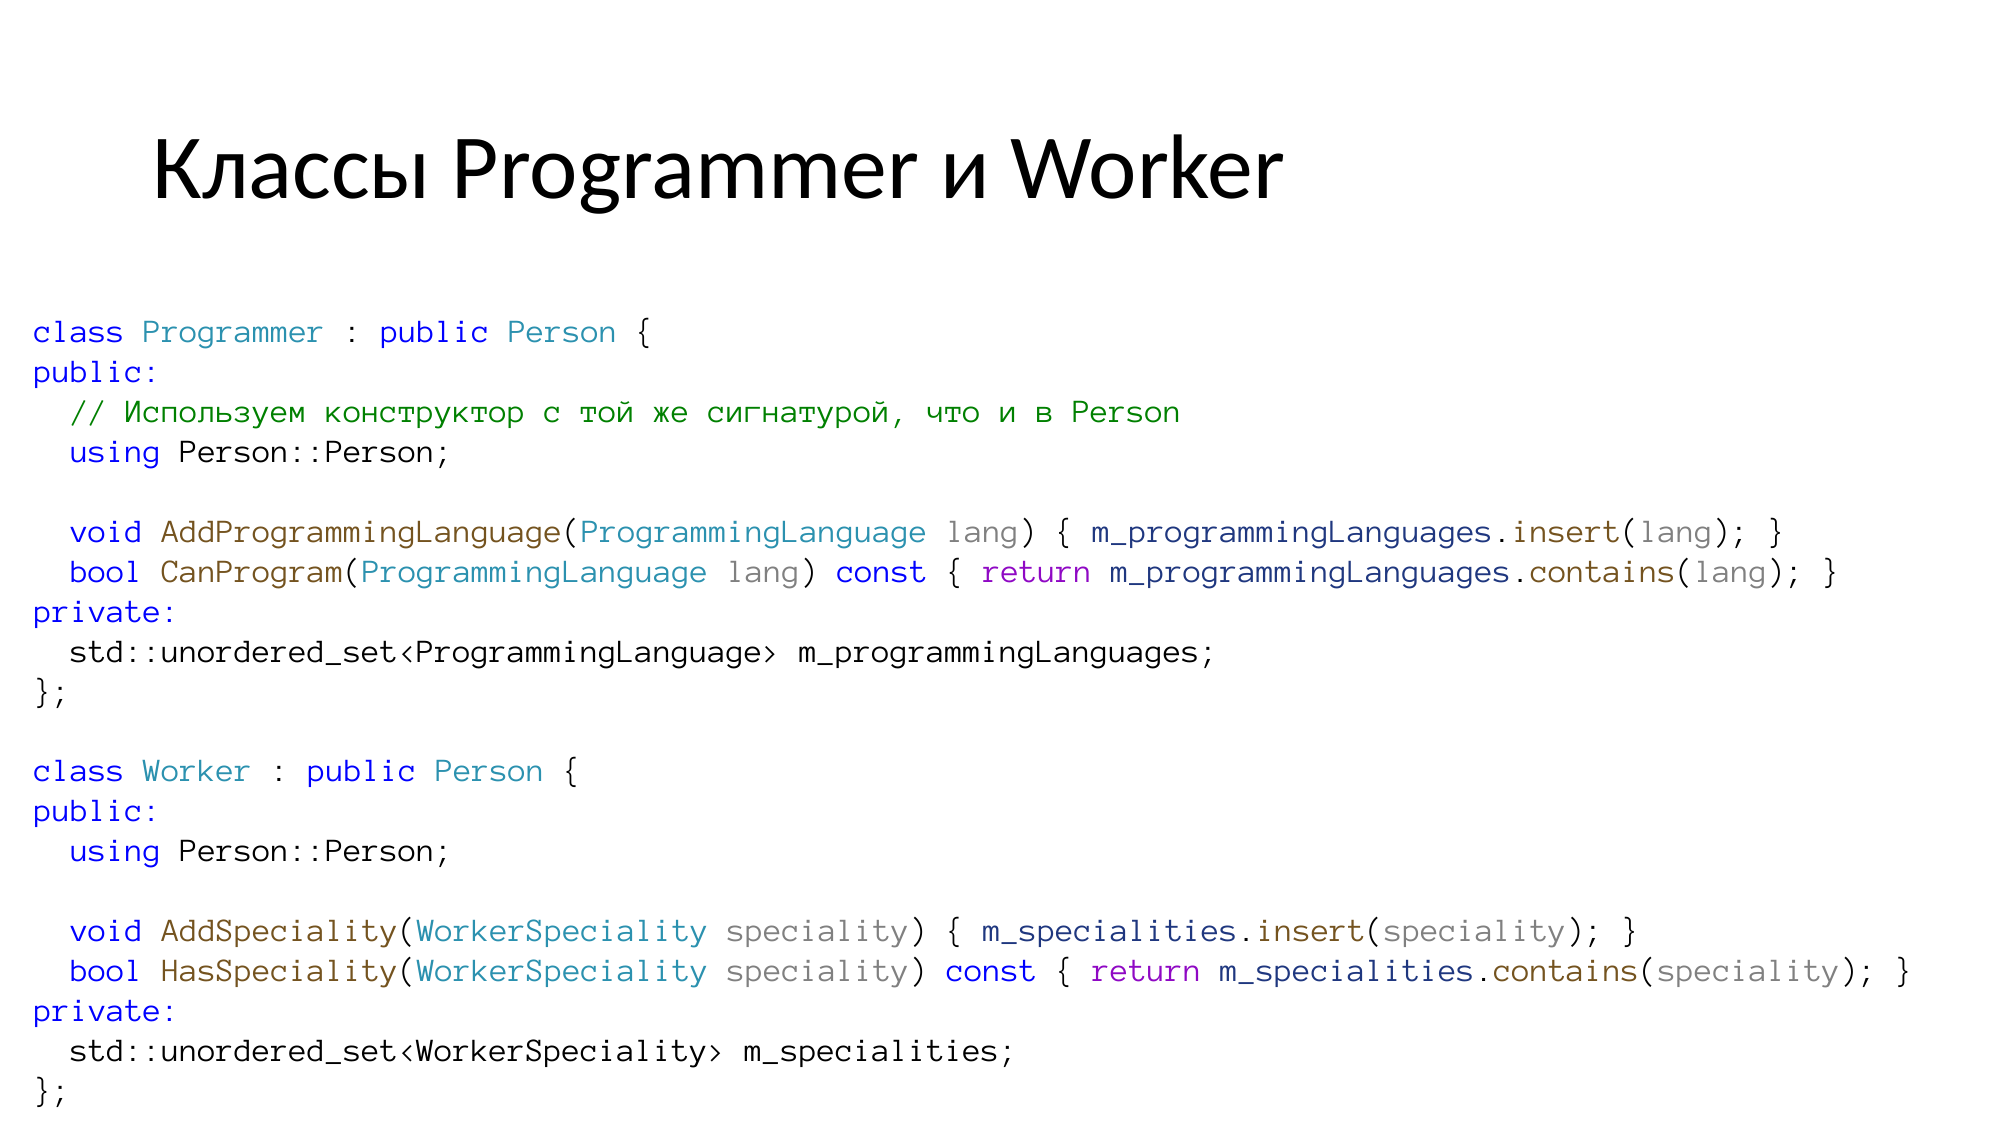

# Классы Programmer и Worker
class Programmer : public Person {
public:
  // Используем конструктор с той же сигнатурой, что и в Person
  using Person::Person;

  void AddProgrammingLanguage(ProgrammingLanguage lang) { m_programmingLanguages.insert(lang); }
  bool CanProgram(ProgrammingLanguage lang) const { return m_programmingLanguages.contains(lang); }
private:
  std::unordered_set<ProgrammingLanguage> m_programmingLanguages;
};

class Worker : public Person {
public:
  using Person::Person;

  void AddSpeciality(WorkerSpeciality speciality) { m_specialities.insert(speciality); }
  bool HasSpeciality(WorkerSpeciality speciality) const { return m_specialities.contains(speciality); }
private:
  std::unordered_set<WorkerSpeciality> m_specialities;
};